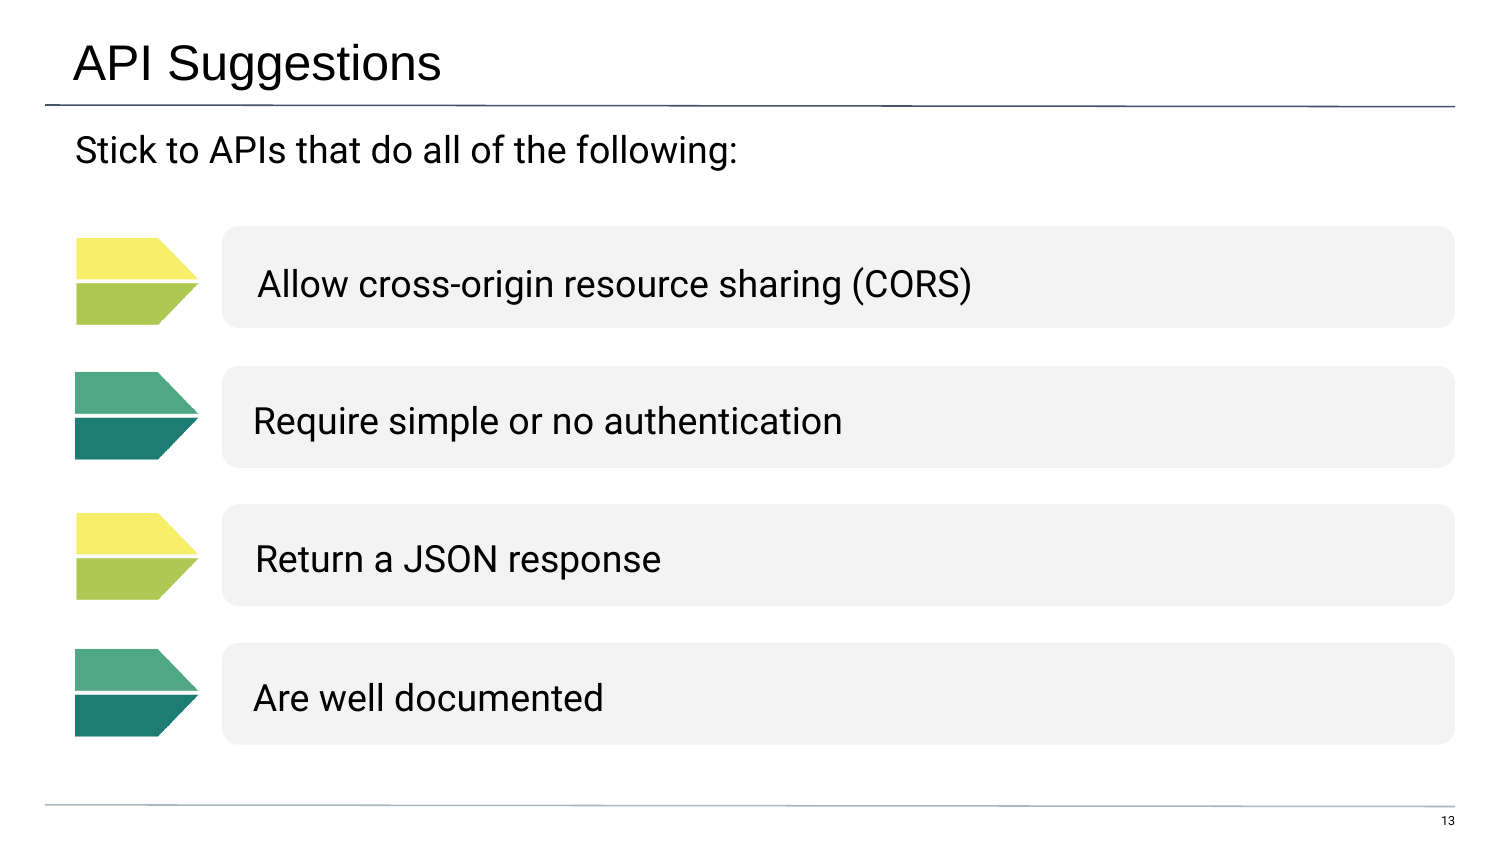

# API Suggestions
Stick to APIs that do all of the following:
Allow cross-origin resource sharing (CORS)
Require simple or no authentication
Return a JSON response
Are well documented